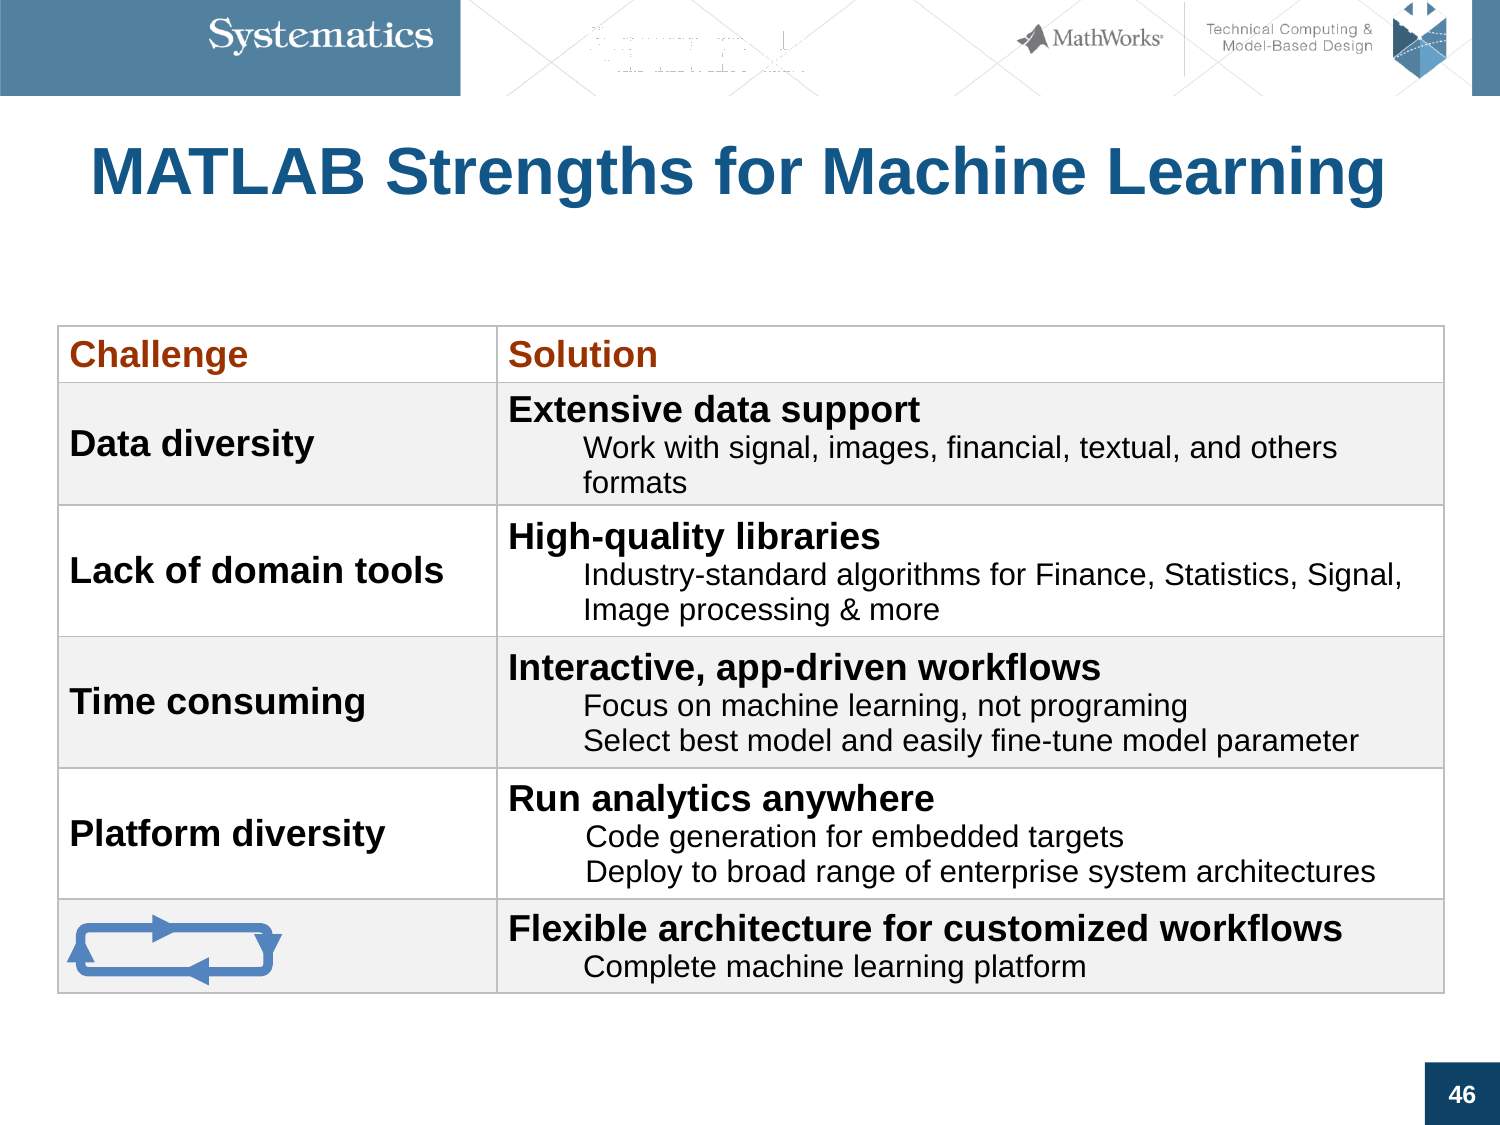

# MATLAB Strengths for Machine Learning
| Challenge | Solution |
| --- | --- |
| Data diversity | Extensive data support Work with signal, images, financial, textual, and others formats |
| Lack of domain tools | High-quality libraries Industry-standard algorithms for Finance, Statistics, Signal, Image processing & more |
| Time consuming | Interactive, app-driven workflows Focus on machine learning, not programing Select best model and easily fine-tune model parameter |
| Platform diversity | Run analytics anywhere Code generation for embedded targets Deploy to broad range of enterprise system architectures |
|  | Flexible architecture for customized workflows Complete machine learning platform |